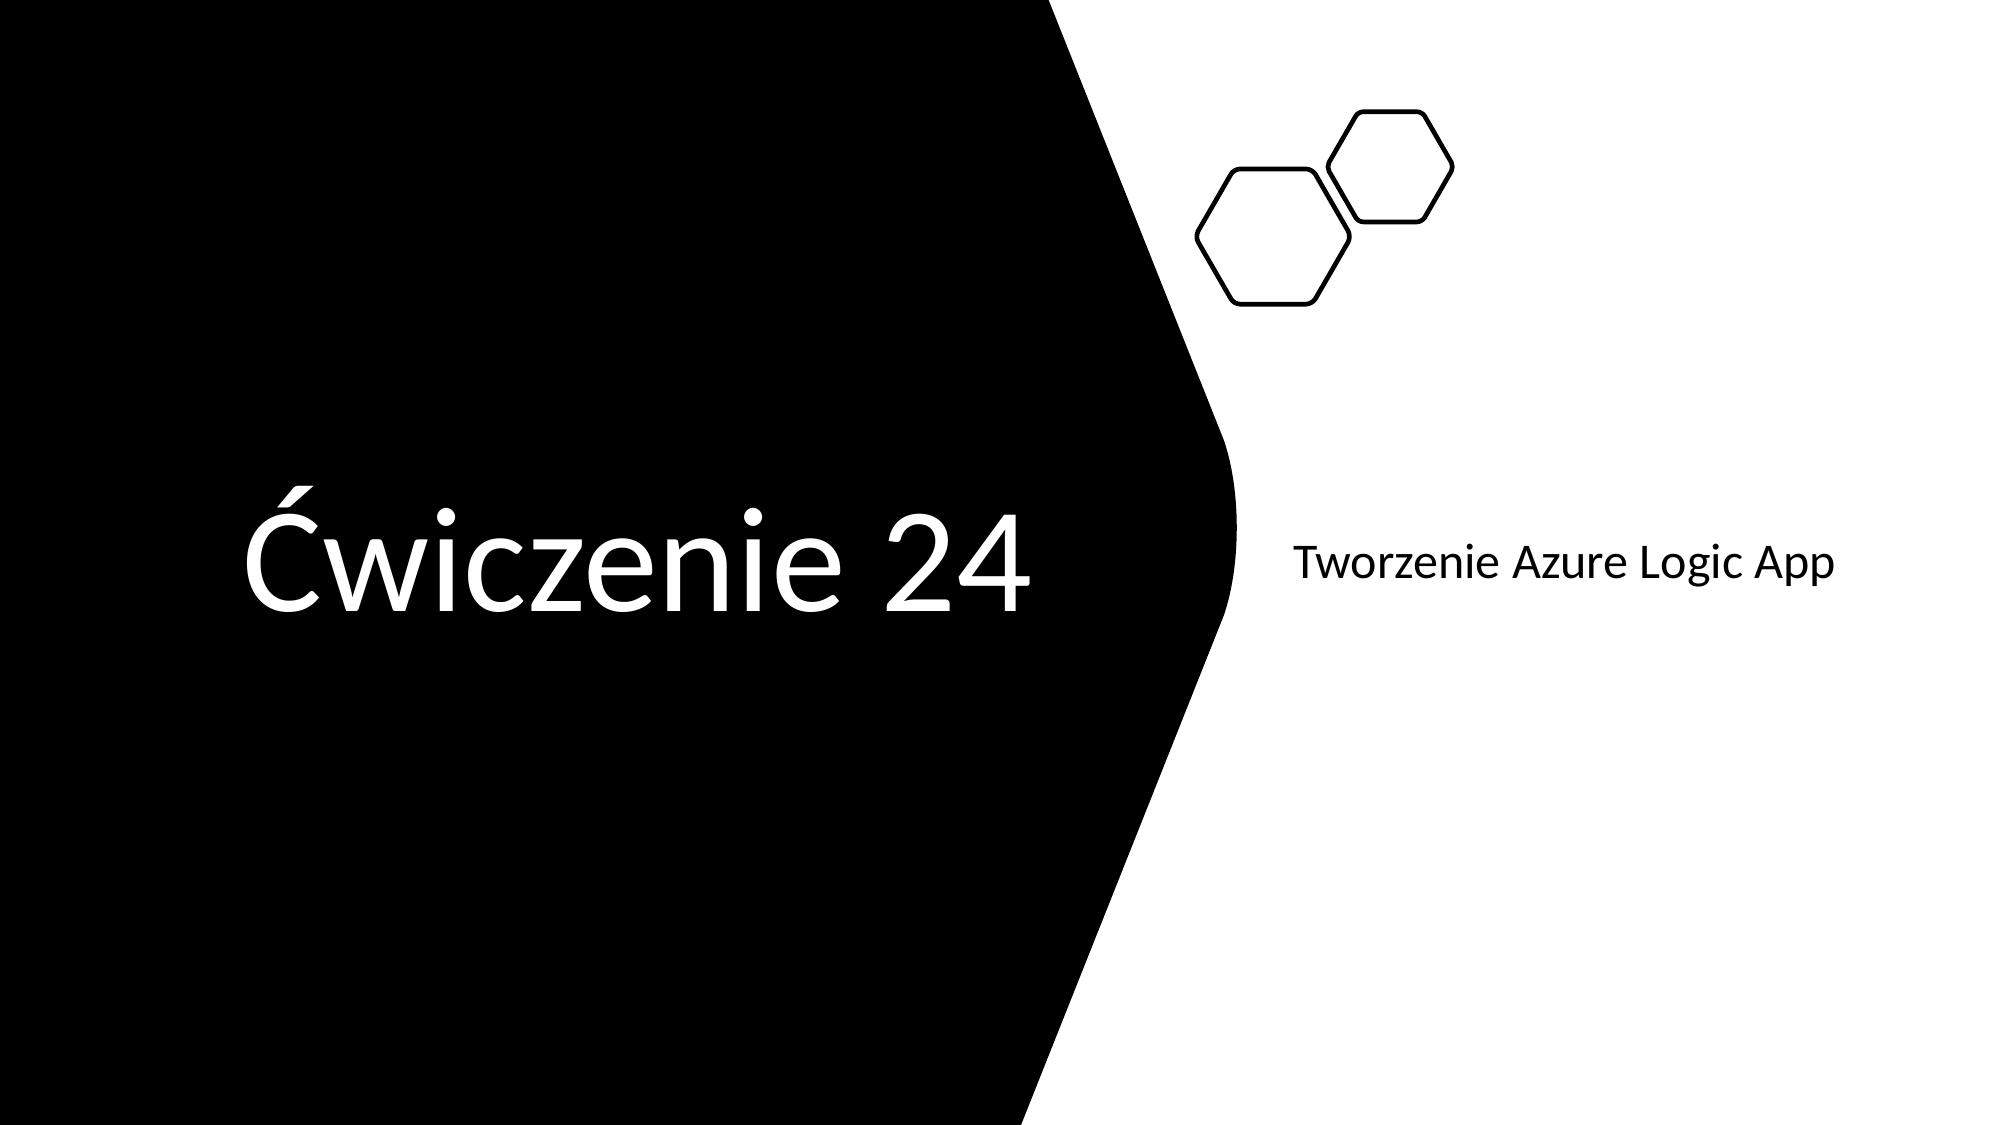

# Ćwiczenie 24
Tworzenie Azure Logic App